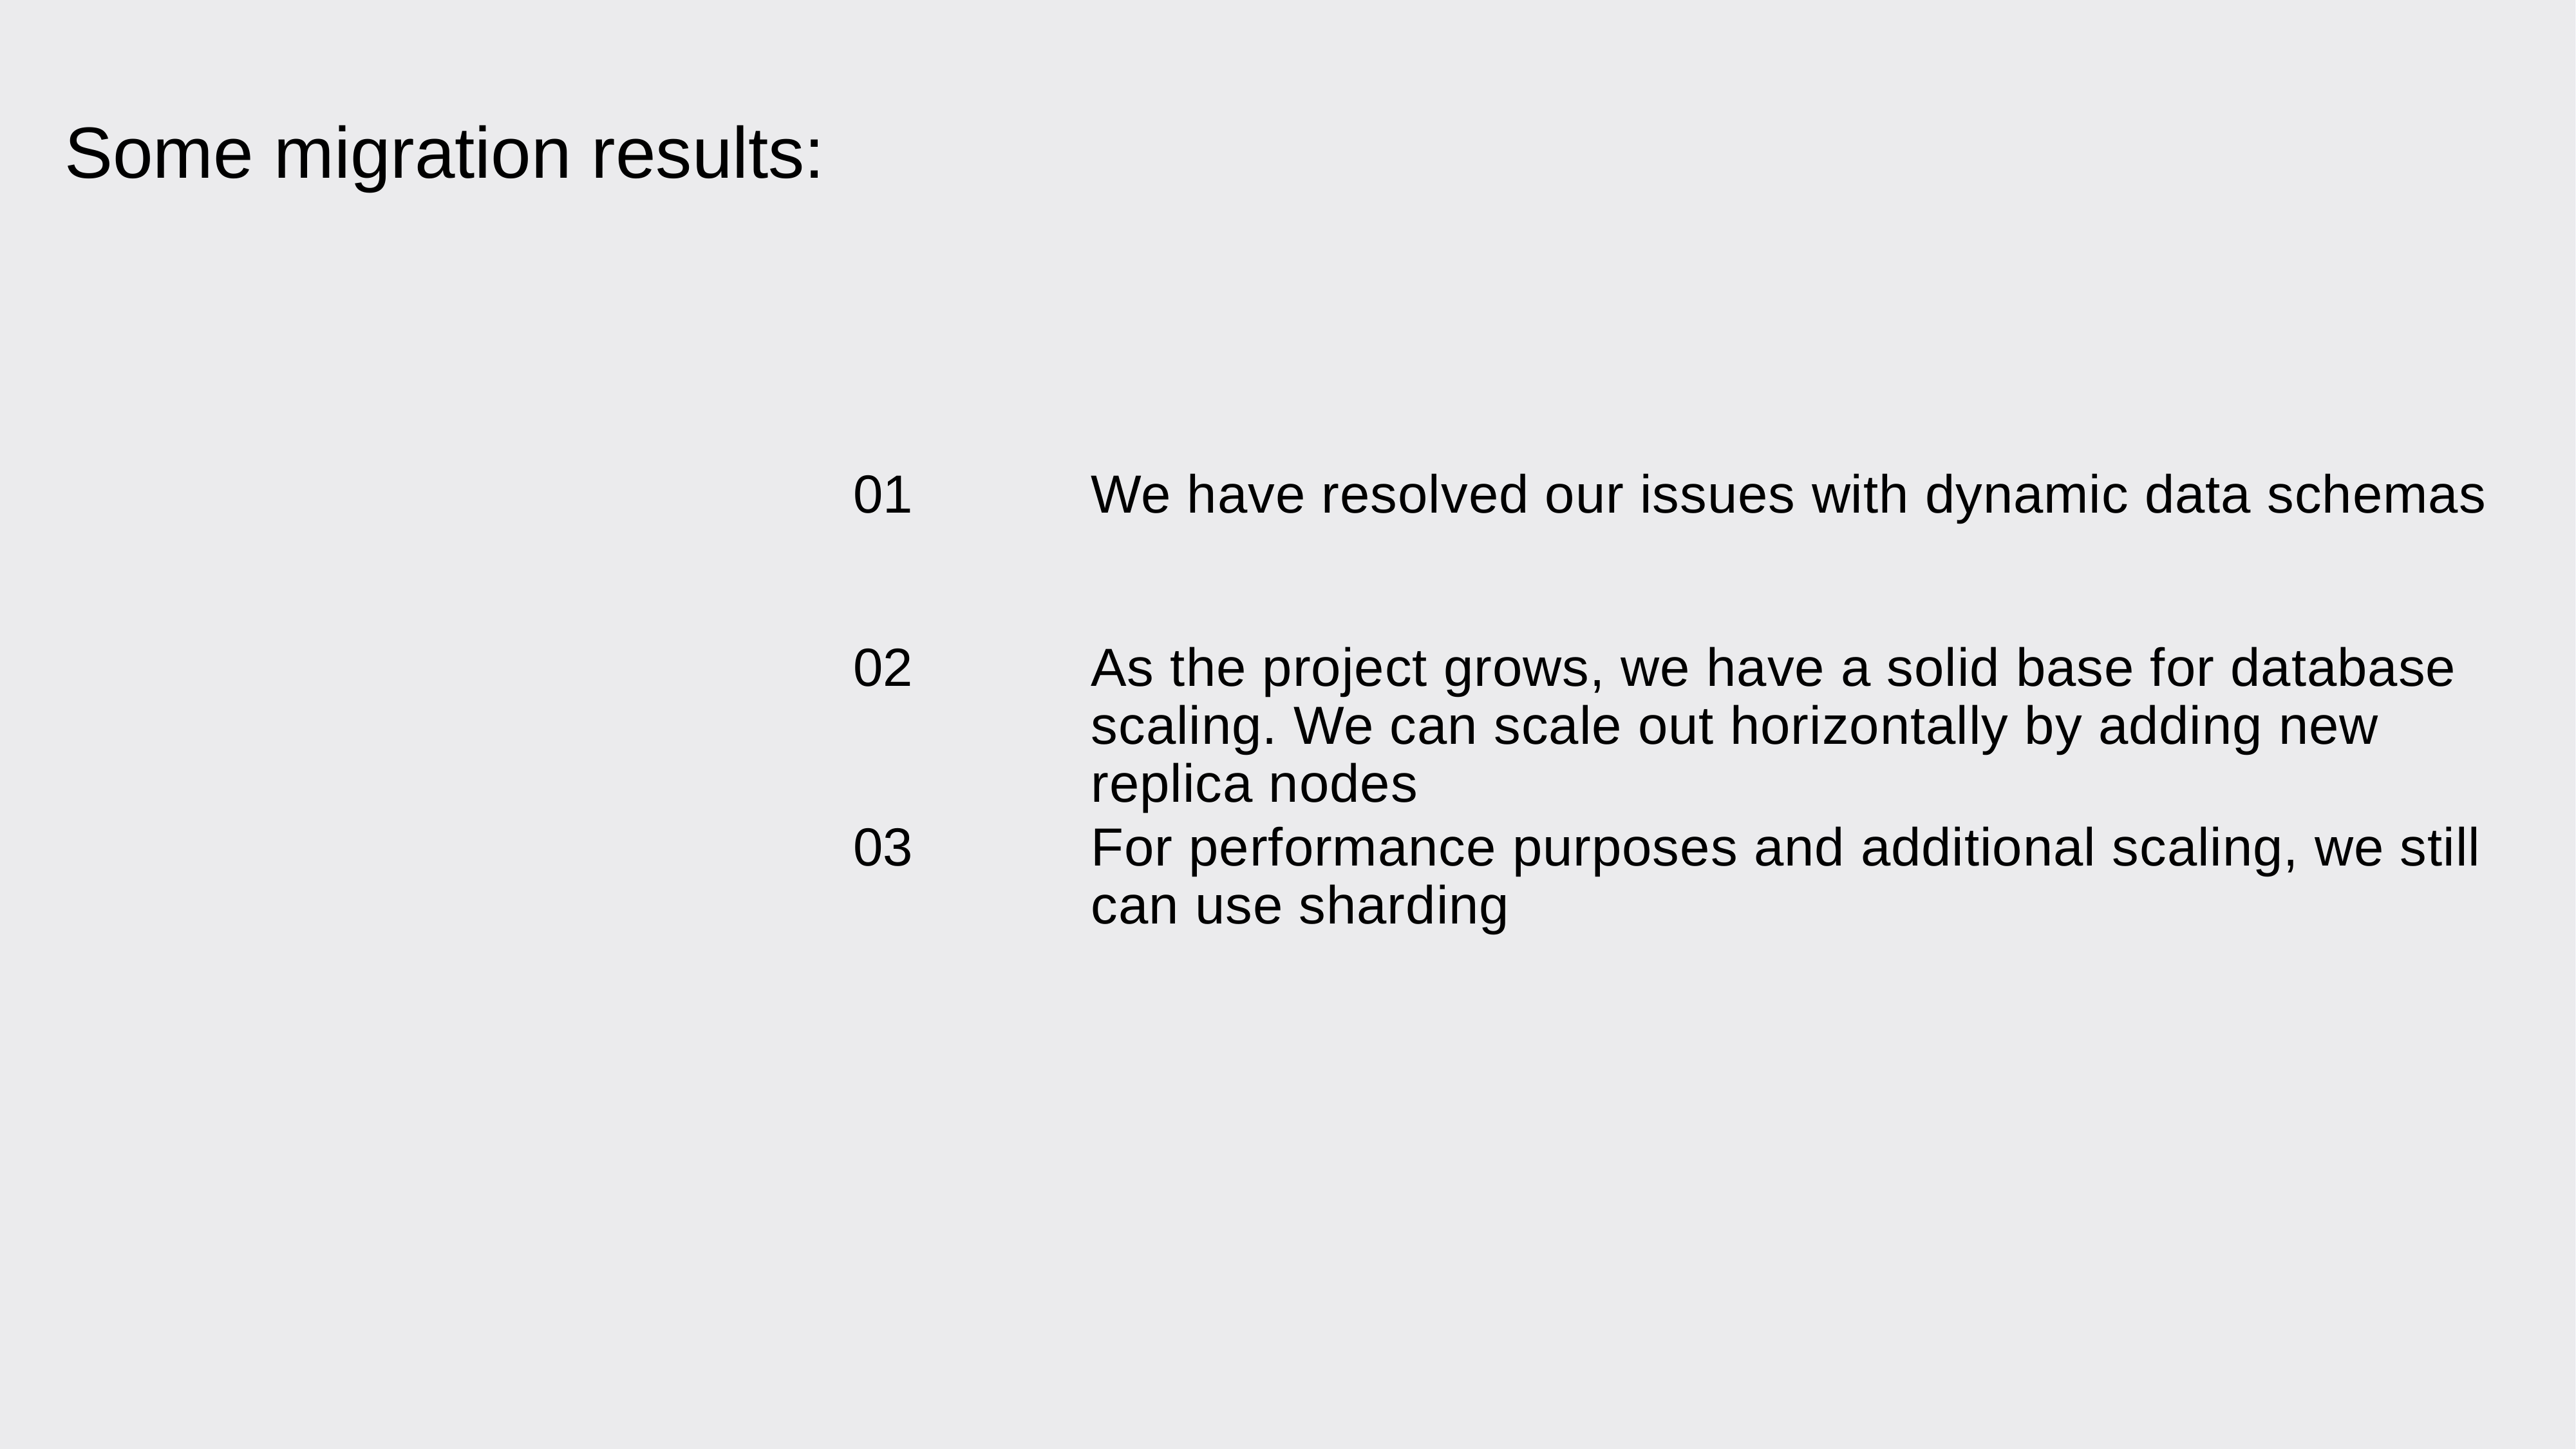

Some migration results:
01
We have resolved our issues with dynamic data schemas
02
As the project grows, we have a solid base for database scaling. We can scale out horizontally by adding new replica nodes

03
For performance purposes and additional scaling, we still can use sharding